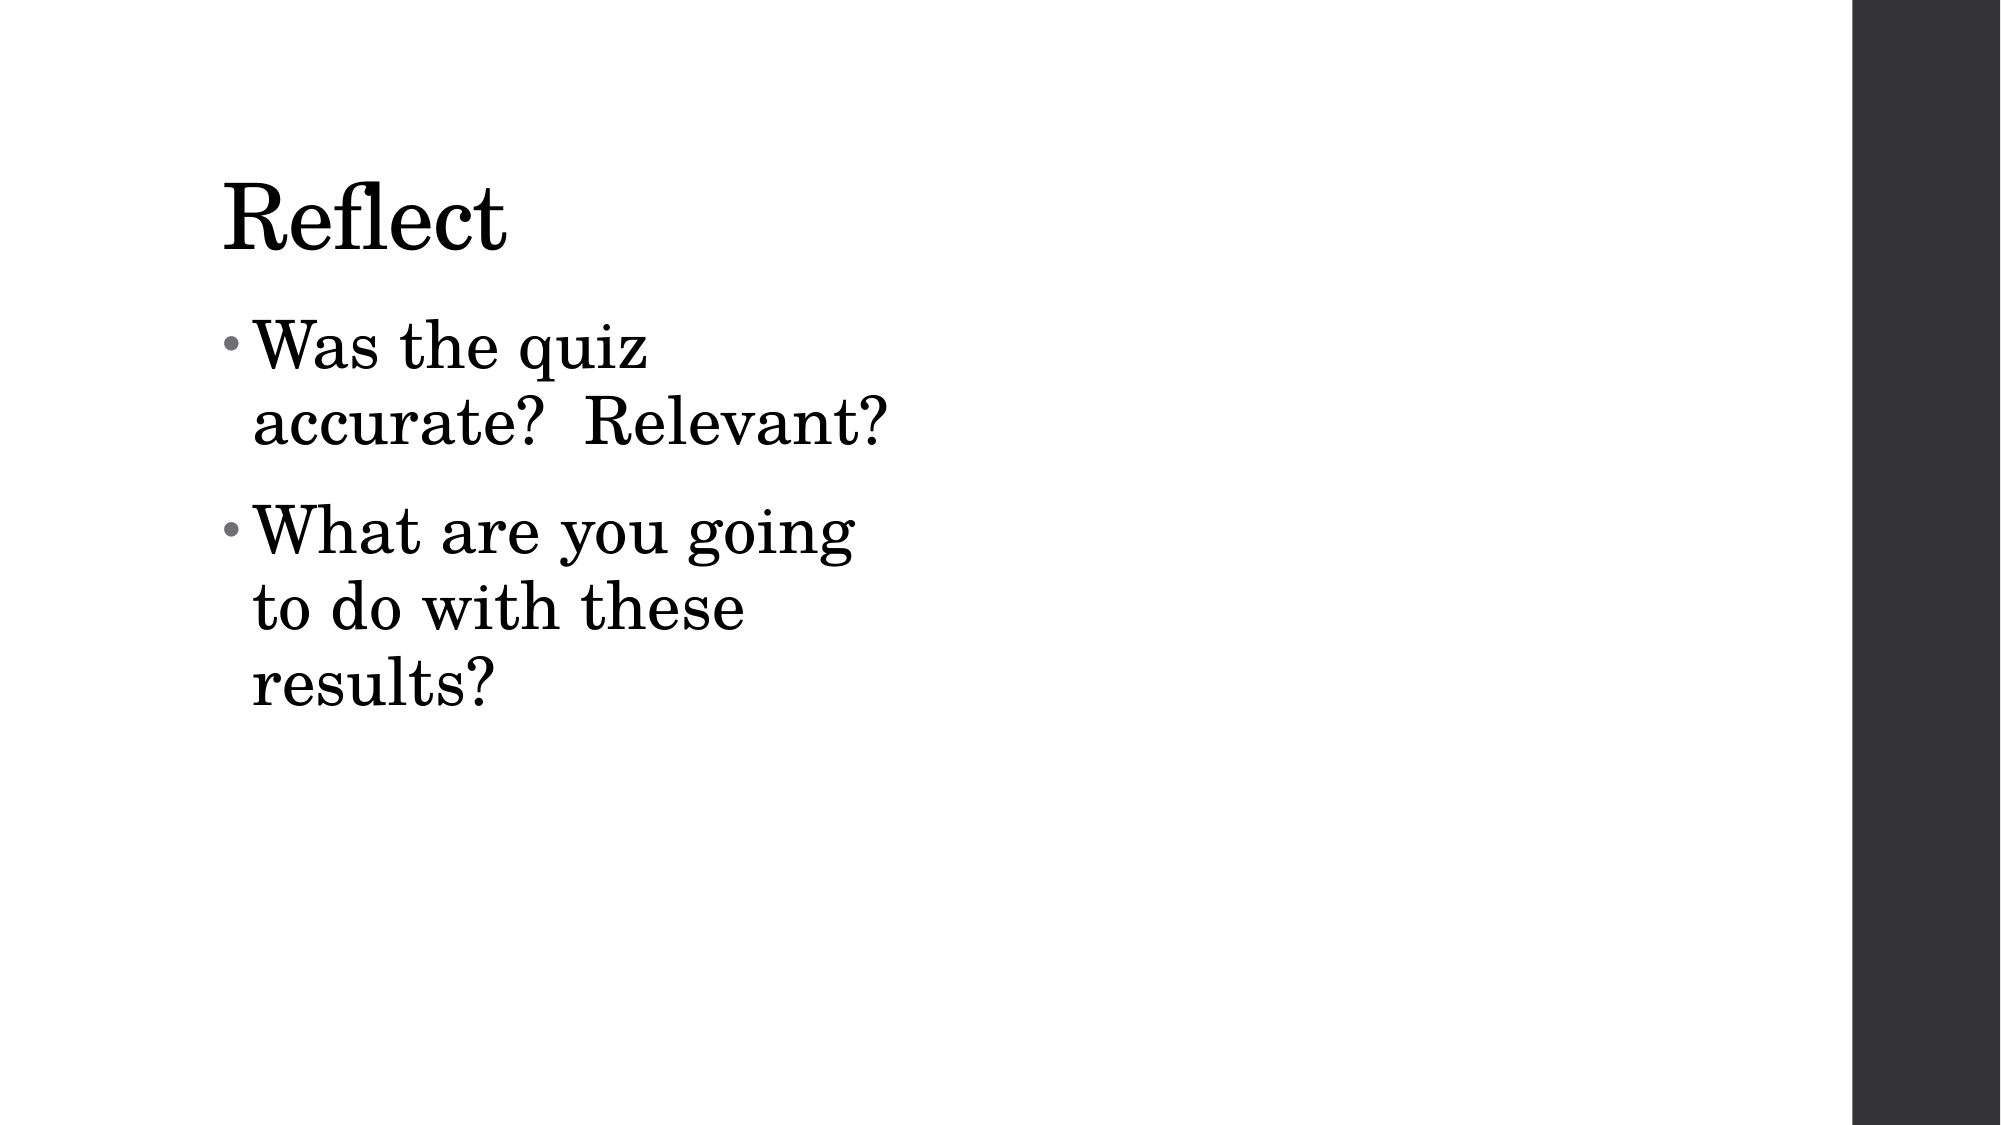

# Reflect
Was the quiz accurate?  Relevant?
What are you going to do with these results?